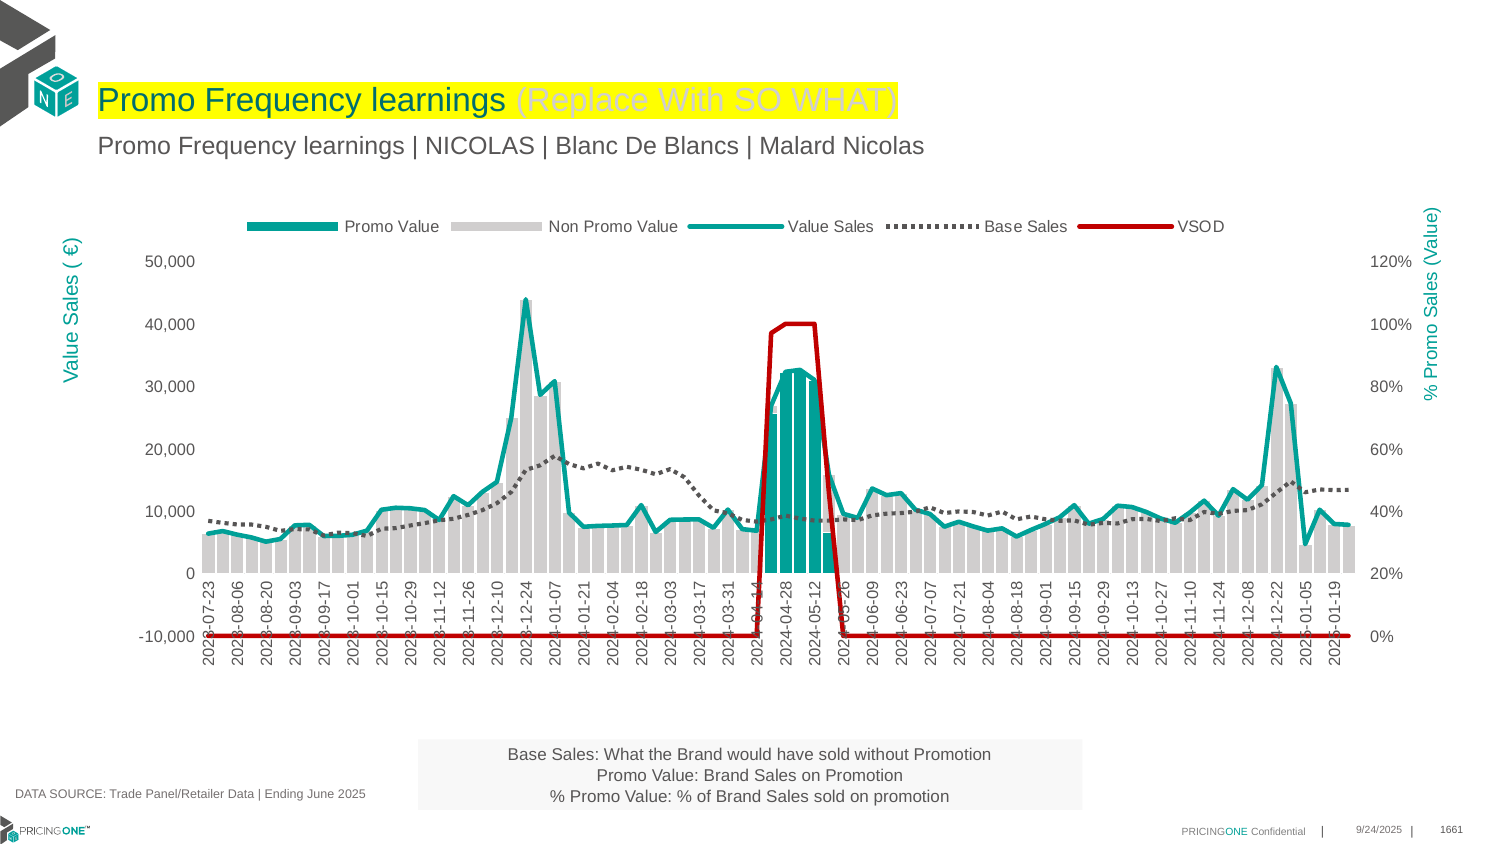

# Promo Frequency learnings (Replace With SO WHAT)
Promo Frequency learnings | NICOLAS | Blanc De Blancs | Malard Nicolas

### Chart

| Category | Promo Value | Non Promo Value | Value Sales | Base Sales | VSOD |
|---|---|---|---|---|---|
| 45130 | 0.0 | 6386.0 | 6386.0 | 8430.0 | 0.0 |
| 45137 | 0.0 | 6792.0 | 6792.0 | 8110.0 | 0.0 |
| 45144 | 0.0 | 6229.0 | 6229.0 | 7848.0 | 0.0 |
| 45151 | 0.0 | 5775.0 | 5775.0 | 7844.0 | 0.0 |
| 45158 | 0.0 | 5097.0 | 5097.0 | 7476.0 | 0.0 |
| 45165 | 0.0 | 5523.0 | 5523.0 | 6830.0 | 0.0 |
| 45172 | 0.0 | 7711.0 | 7711.0 | 7116.0 | 0.0 |
| 45179 | 0.0 | 7797.0 | 7797.0 | 7054.0 | 0.0 |
| 45186 | 0.0 | 6006.0 | 6006.0 | 6080.0 | 0.0 |
| 45193 | 0.0 | 6024.0 | 6024.0 | 6546.0 | 0.0 |
| 45200 | 0.0 | 6204.0 | 6204.0 | 6466.0 | 0.0 |
| 45207 | 0.0 | 6868.0 | 6868.0 | 6008.0 | 0.0 |
| 45214 | 0.0 | 10207.0 | 10207.0 | 7174.0 | 0.0 |
| 45221 | 0.0 | 10524.0 | 10524.0 | 7262.0 | 0.0 |
| 45228 | 0.0 | 10443.0 | 10443.0 | 7690.0 | 0.0 |
| 45235 | 0.0 | 10161.0 | 10161.0 | 8072.0 | 0.0 |
| 45242 | 0.0 | 8575.0 | 8575.0 | 8522.0 | 0.0 |
| 45249 | 0.0 | 12378.0 | 12378.0 | 8766.0 | 0.0 |
| 45256 | 0.0 | 10932.0 | 10932.0 | 9380.0 | 0.0 |
| 45263 | 0.0 | 13069.0 | 13069.0 | 10142.0 | 0.0 |
| 45270 | 0.0 | 14677.0 | 14677.0 | 11258.0 | 0.0 |
| 45277 | 0.0 | 24977.0 | 24977.0 | 13064.0 | 0.0 |
| 45284 | 0.0 | 43928.0 | 43928.0 | 16594.0 | 0.0 |
| 45291 | 0.0 | 28617.0 | 28617.0 | 17333.0 | 0.0 |
| 45298 | 0.0 | 30813.0 | 30813.0 | 18843.0 | 0.0 |
| 45305 | 0.0 | 9745.0 | 9745.0 | 17540.0 | 0.0 |
| 45312 | 0.0 | 7486.0 | 7486.0 | 16848.0 | 0.0 |
| 45319 | 0.0 | 7629.0 | 7629.0 | 17610.0 | 0.0 |
| 45326 | 0.0 | 7680.0 | 7680.0 | 16530.0 | 0.0 |
| 45333 | 0.0 | 7770.0 | 7770.0 | 17098.0 | 0.0 |
| 45340 | 0.0 | 10955.0 | 10955.0 | 16626.0 | 0.0 |
| 45347 | 0.0 | 6654.0 | 6654.0 | 15900.0 | 0.0 |
| 45354 | 0.0 | 8596.0 | 8596.0 | 16722.0 | 0.0 |
| 45361 | 0.0 | 8643.0 | 8643.0 | 15414.0 | 0.0 |
| 45368 | 0.0 | 8665.0 | 8665.0 | 12484.0 | 0.0 |
| 45375 | 0.0 | 7320.0 | 7320.0 | 10126.0 | 0.0 |
| 45382 | 0.0 | 10232.0 | 10232.0 | 9642.0 | 0.0 |
| 45389 | 0.0 | 7103.0 | 7103.0 | 8578.0 | 0.0 |
| 45396 | 0.0 | 6849.0 | 6849.0 | 8304.0 | 0.0 |
| 45403 | 25695.0 | 1199.0 | 26894.0 | 8658.0 | 0.97 |
| 45410 | 32306.0 | -1.0 | 32305.0 | 9274.0 | 1.0 |
| 45417 | 32628.0 | -2.0 | 32626.0 | 8792.0 | 1.0 |
| 45424 | 31007.0 | 0.0 | 31007.0 | 8480.0 | 1.0 |
| 45431 | 6630.0 | 9229.0 | 15859.0 | 8472.0 | 0.46 |
| 45438 | 0.0 | 9550.0 | 9550.0 | 8662.0 | 0.0 |
| 45445 | 0.0 | 8904.0 | 8904.0 | 8552.0 | 0.0 |
| 45452 | 0.0 | 13615.0 | 13615.0 | 9310.0 | 0.0 |
| 45459 | 0.0 | 12538.0 | 12538.0 | 9578.0 | 0.0 |
| 45466 | 0.0 | 12876.0 | 12876.0 | 9676.0 | 0.0 |
| 45473 | 0.0 | 10210.0 | 10210.0 | 9904.0 | 0.0 |
| 45480 | 0.0 | 9538.0 | 9538.0 | 10598.0 | 0.0 |
| 45487 | 0.0 | 7498.0 | 7498.0 | 9678.0 | 0.0 |
| 45494 | 0.0 | 8283.0 | 8283.0 | 9946.0 | 0.0 |
| 45501 | 0.0 | 7540.0 | 7540.0 | 9850.0 | 0.0 |
| 45508 | 0.0 | 6867.0 | 6867.0 | 9276.0 | 0.0 |
| 45515 | 0.0 | 7232.0 | 7232.0 | 9922.0 | 0.0 |
| 45522 | 0.0 | 5925.0 | 5925.0 | 8662.0 | 0.0 |
| 45529 | 0.0 | 6972.0 | 6972.0 | 9124.0 | 0.0 |
| 45536 | 0.0 | 7939.0 | 7939.0 | 8684.0 | 0.0 |
| 45543 | 0.0 | 9018.0 | 9018.0 | 8452.0 | 0.0 |
| 45550 | 0.0 | 10948.0 | 10948.0 | 8504.0 | 0.0 |
| 45557 | 0.0 | 7974.0 | 7974.0 | 7818.0 | 0.0 |
| 45564 | 0.0 | 8727.0 | 8727.0 | 8100.0 | 0.0 |
| 45571 | 0.0 | 10861.0 | 10861.0 | 8008.0 | 0.0 |
| 45578 | 0.0 | 10638.0 | 10638.0 | 8692.0 | 0.0 |
| 45585 | 0.0 | 9846.0 | 9846.0 | 8740.0 | 0.0 |
| 45592 | 0.0 | 8797.0 | 8797.0 | 8402.0 | 0.0 |
| 45599 | 0.0 | 8123.0 | 8123.0 | 8848.0 | 0.0 |
| 45606 | 0.0 | 9751.0 | 9751.0 | 8542.0 | 0.0 |
| 45613 | 0.0 | 11666.0 | 11666.0 | 9856.0 | 0.0 |
| 45620 | 0.0 | 9261.0 | 9261.0 | 9534.0 | 0.0 |
| 45627 | 0.0 | 13505.0 | 13505.0 | 10028.0 | 0.0 |
| 45634 | 0.0 | 11813.0 | 11813.0 | 10150.0 | 0.0 |
| 45641 | 0.0 | 14177.0 | 14177.0 | 11076.0 | 0.0 |
| 45648 | 0.0 | 33095.0 | 33095.0 | 12950.0 | 0.0 |
| 45655 | 0.0 | 27266.0 | 27266.0 | 14754.0 | 0.0 |
| 45662 | 0.0 | 4688.0 | 4688.0 | 13006.0 | 0.0 |
| 45669 | 0.0 | 10220.0 | 10220.0 | 13456.0 | 0.0 |
| 45676 | 0.0 | 7932.0 | 7932.0 | 13358.0 | 0.0 |
| 45683 | 0.0 | 7791.0 | 7791.0 | 13406.0 | 0.0 |
% Promo Sales (Value)
Value Sales ( €)
Base Sales: What the Brand would have sold without Promotion
Promo Value: Brand Sales on Promotion
% Promo Value: % of Brand Sales sold on promotion
DATA SOURCE: Trade Panel/Retailer Data | Ending June 2025

9/24/2025
1661